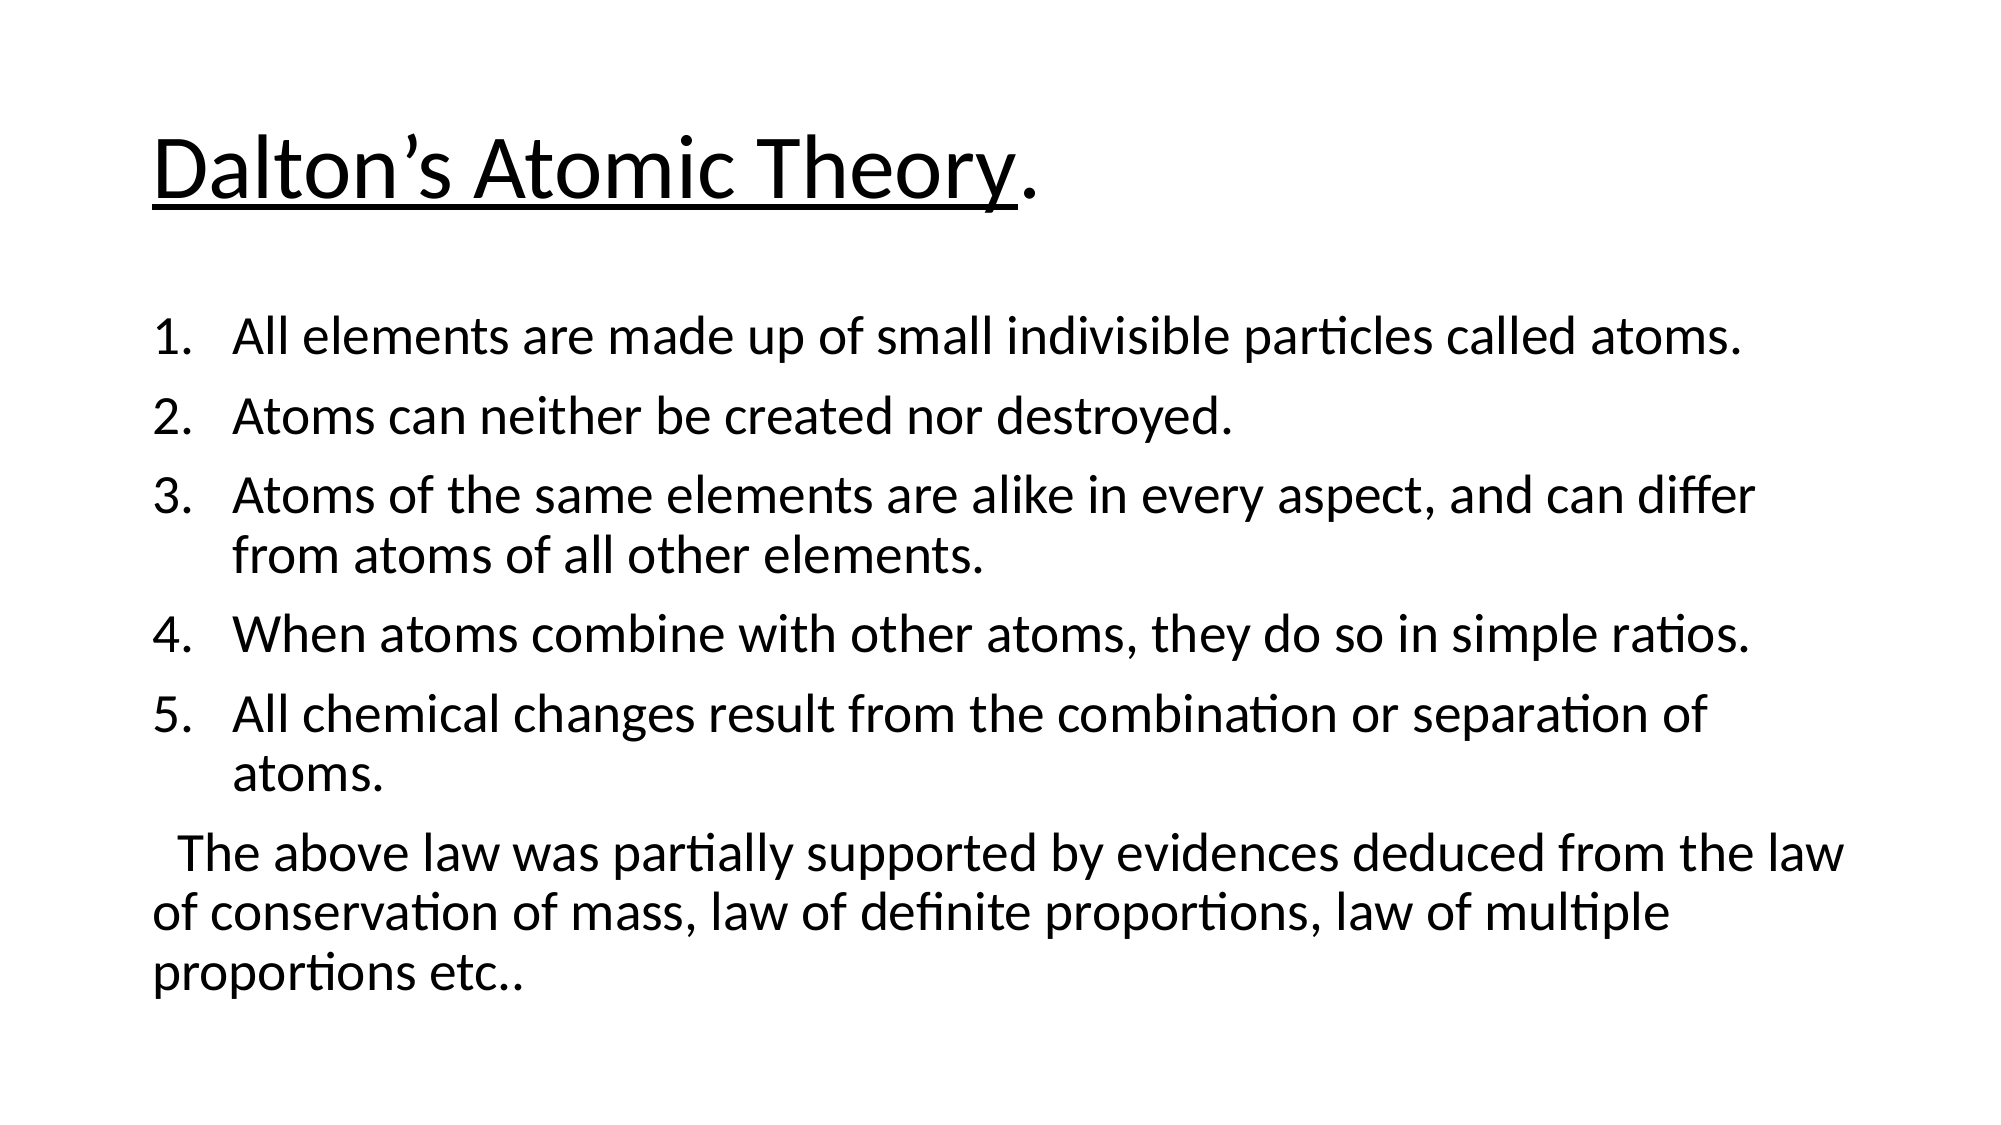

# Dalton’s Atomic Theory.
All elements are made up of small indivisible particles called atoms.
Atoms can neither be created nor destroyed.
Atoms of the same elements are alike in every aspect, and can differ from atoms of all other elements.
When atoms combine with other atoms, they do so in simple ratios.
All chemical changes result from the combination or separation of atoms.
  The above law was partially supported by evidences deduced from the law of conservation of mass, law of definite proportions, law of multiple proportions etc..